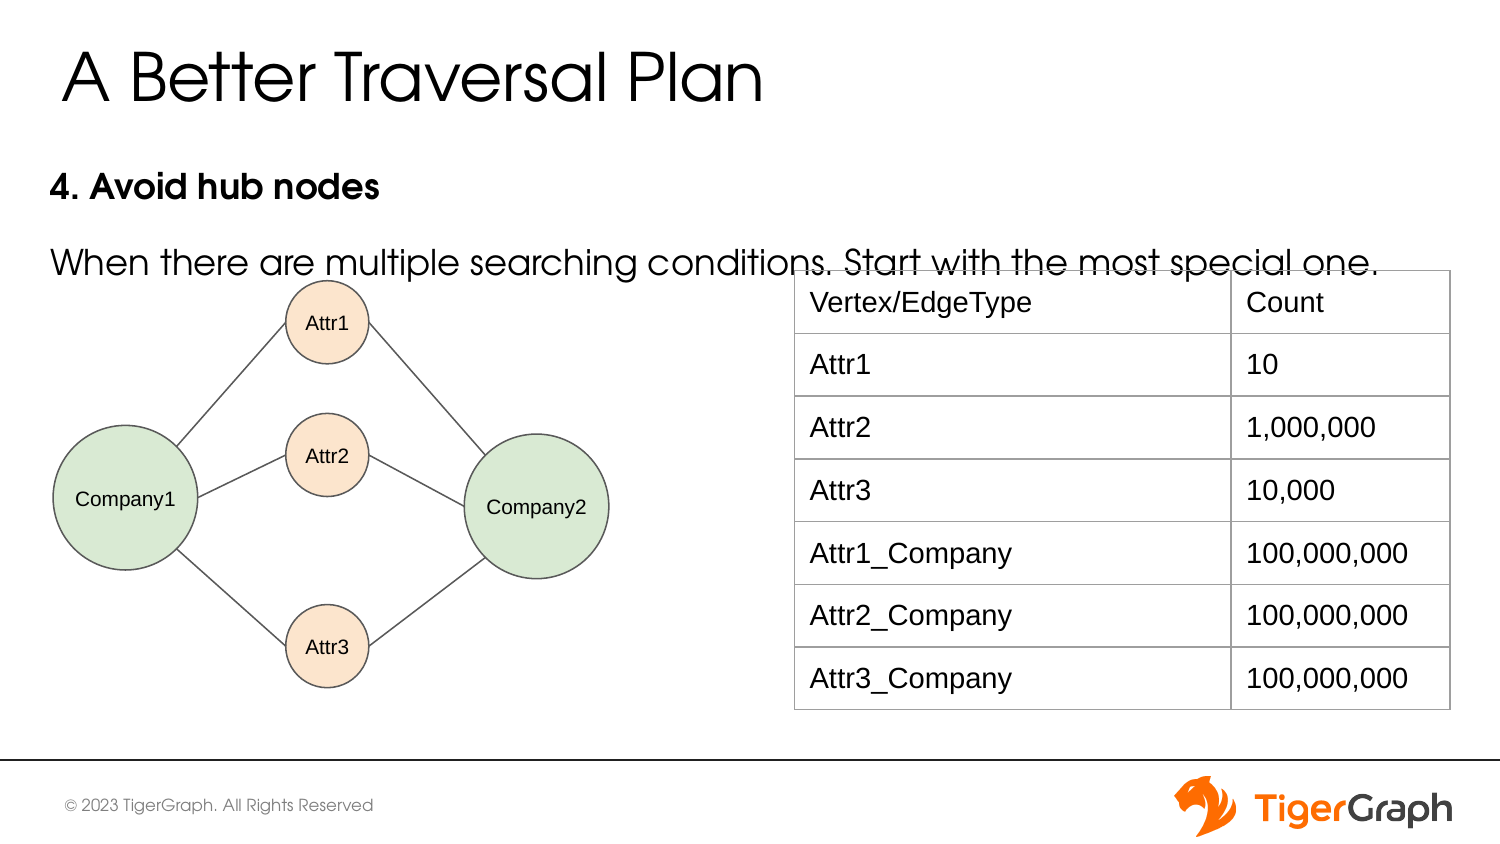

# A Better Traversal Plan
4. Avoid hub nodes

When there are multiple searching conditions. Start with the most special one.
| Vertex/EdgeType | Count |
| --- | --- |
| Attr1 | 10 |
| Attr2 | 1,000,000 |
| Attr3 | 10,000 |
| Attr1\_Company | 100,000,000 |
| Attr2\_Company | 100,000,000 |
| Attr3\_Company | 100,000,000 |
Attr1
Attr2
Company1
Company2
Attr3